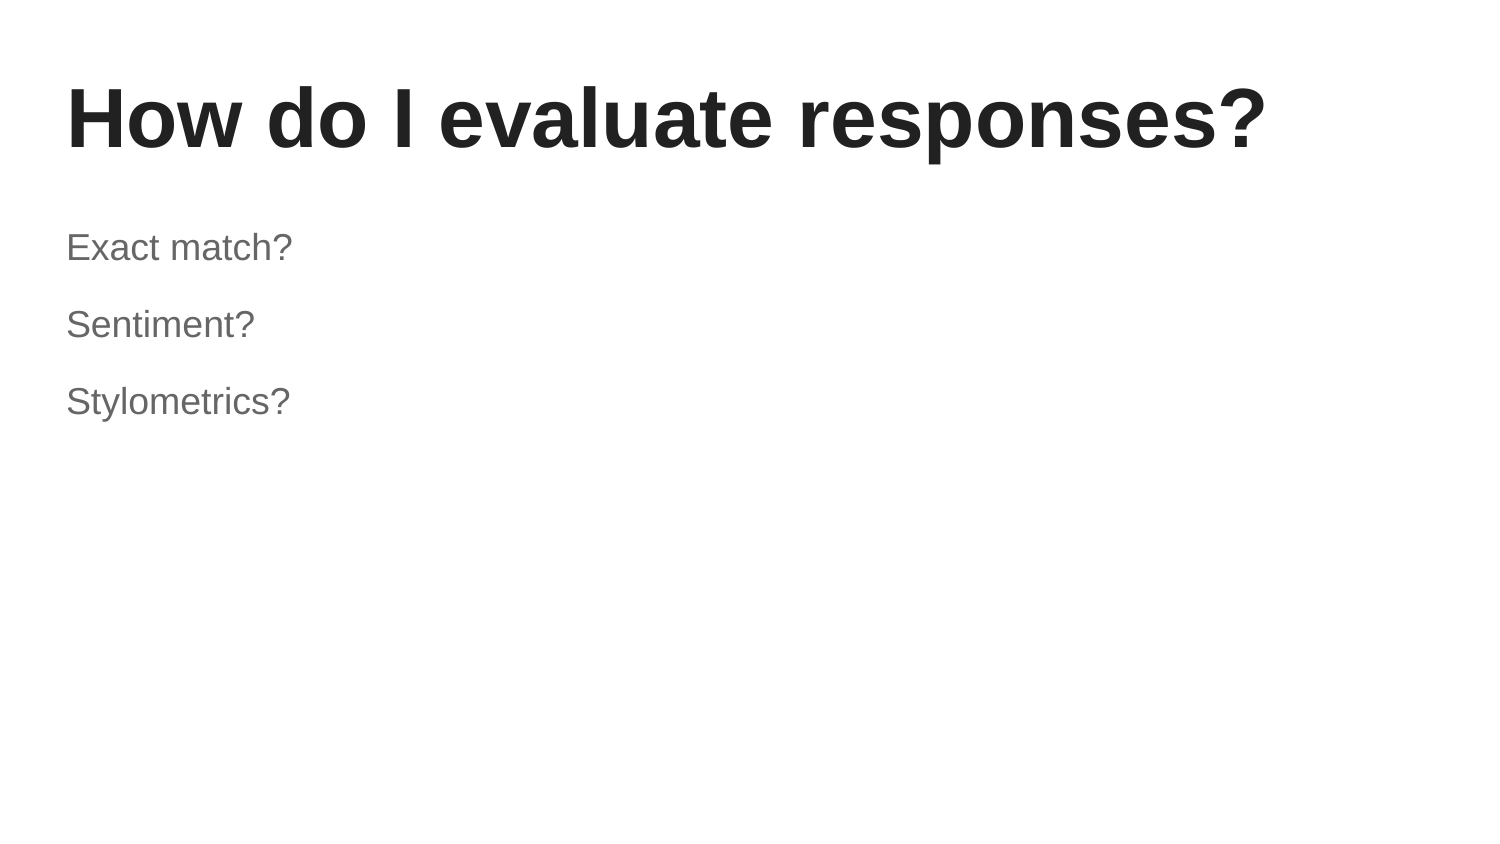

# How do I evaluate responses?
Exact match?
Sentiment?
Stylometrics?